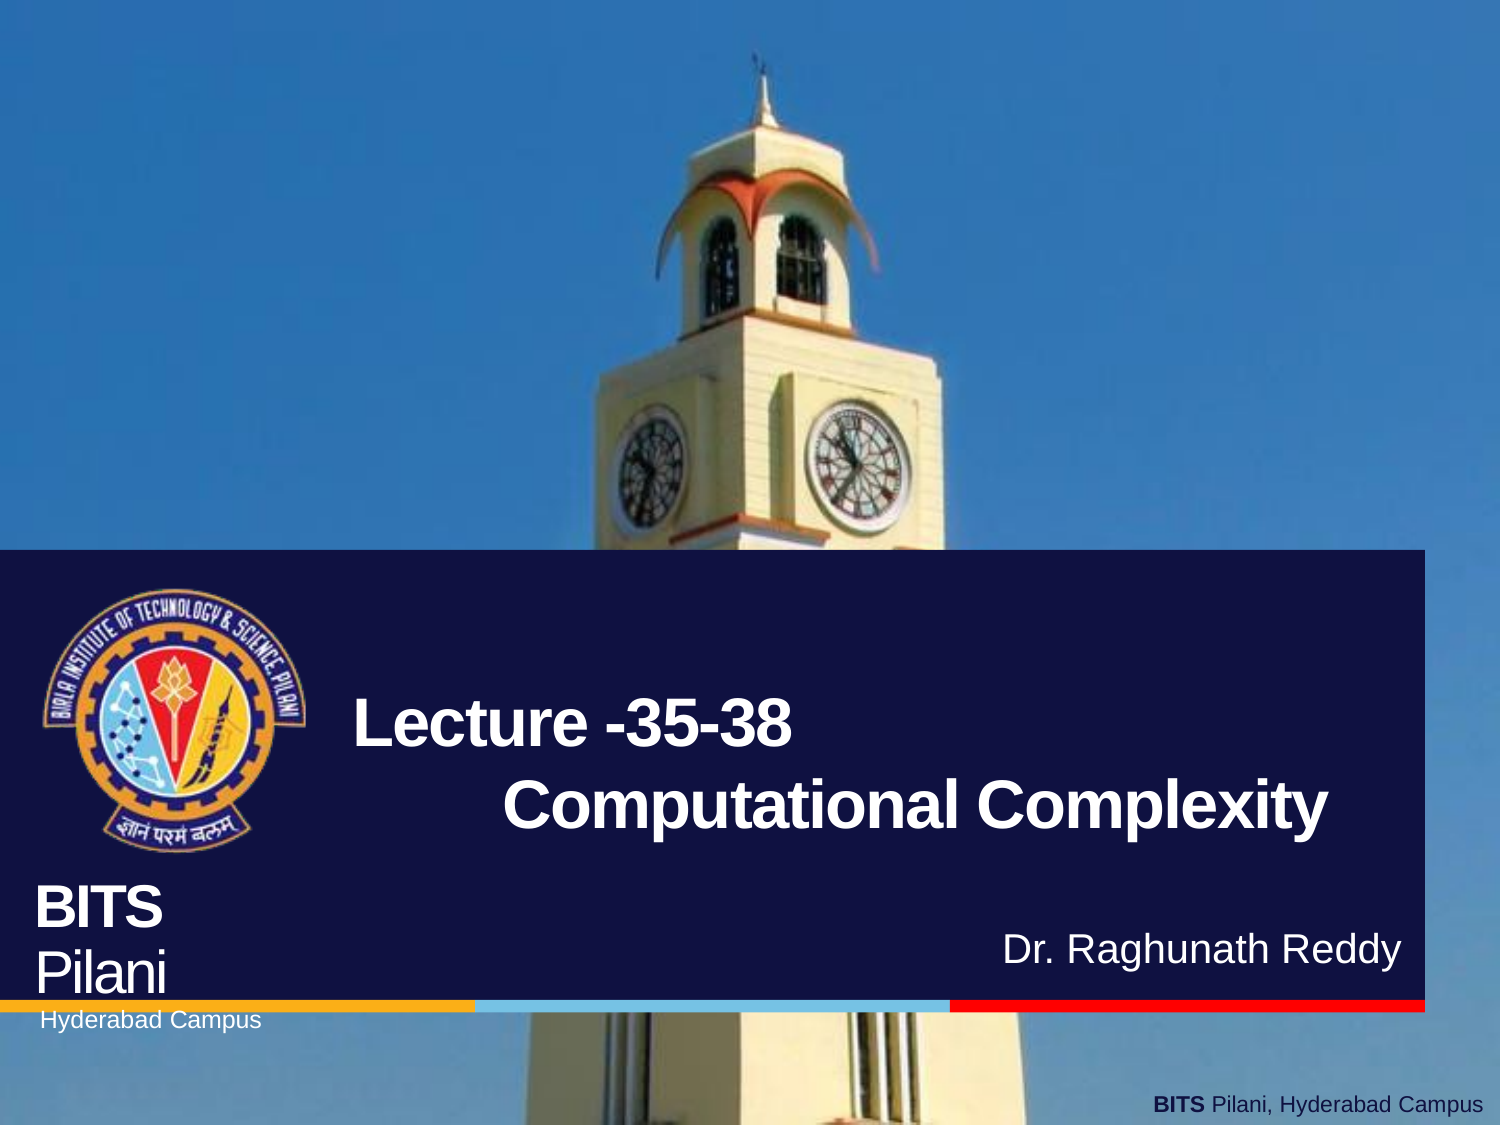

Lecture -35-38
	Computational Complexity
BITS Pilani
Hyderabad Campus
Dr. Raghunath Reddy
BITS Pilani, Hyderabad Campus